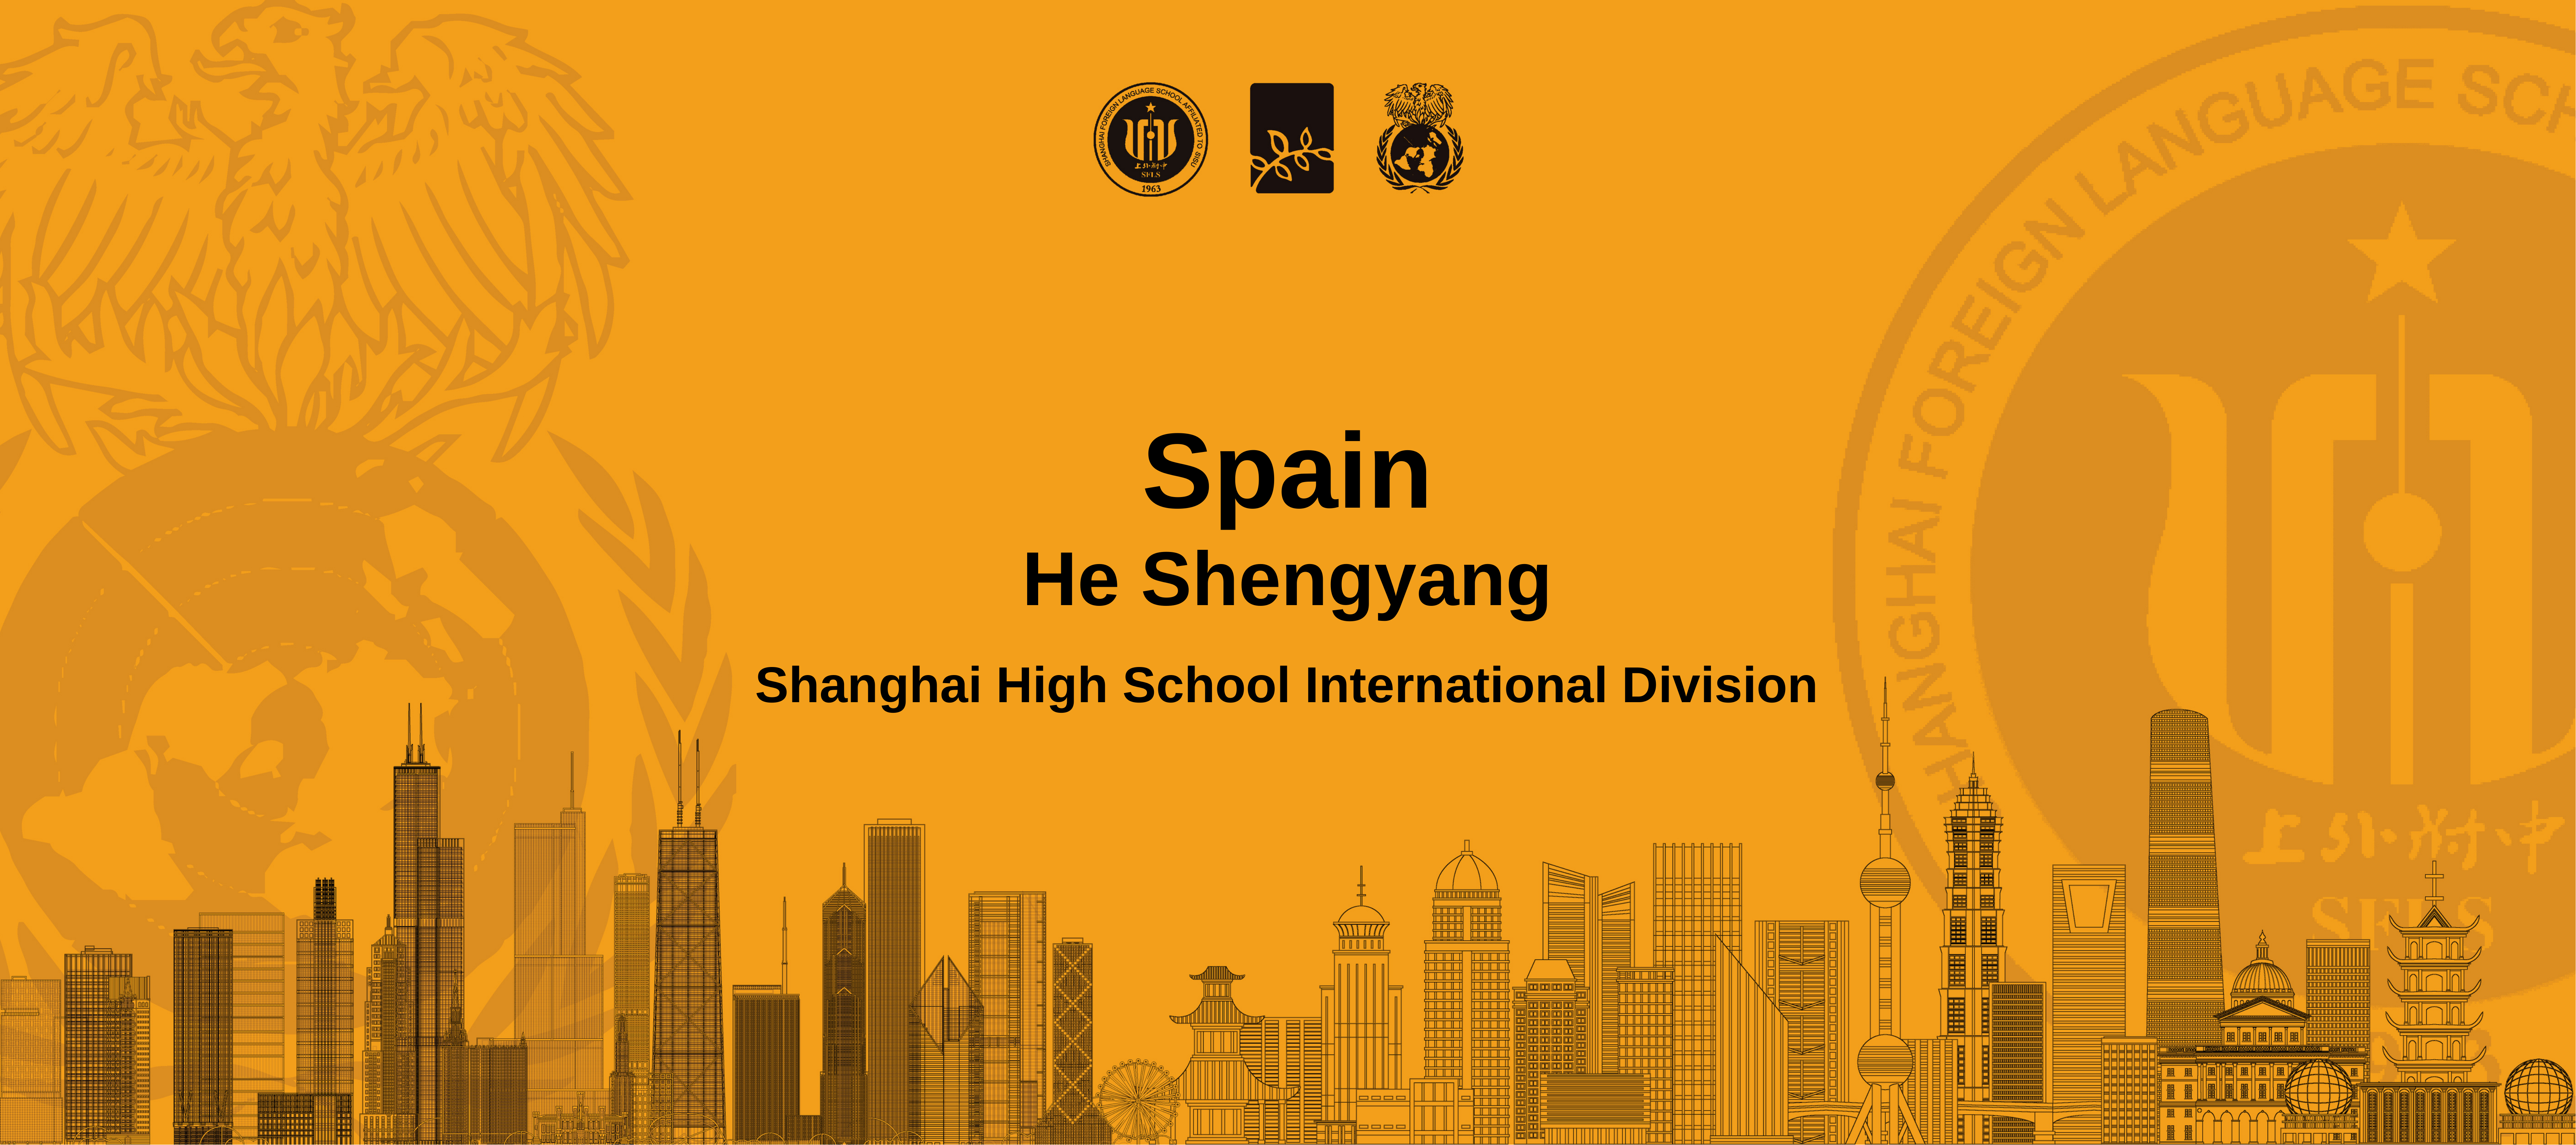

Spain
He Shengyang
Shanghai High School International Division